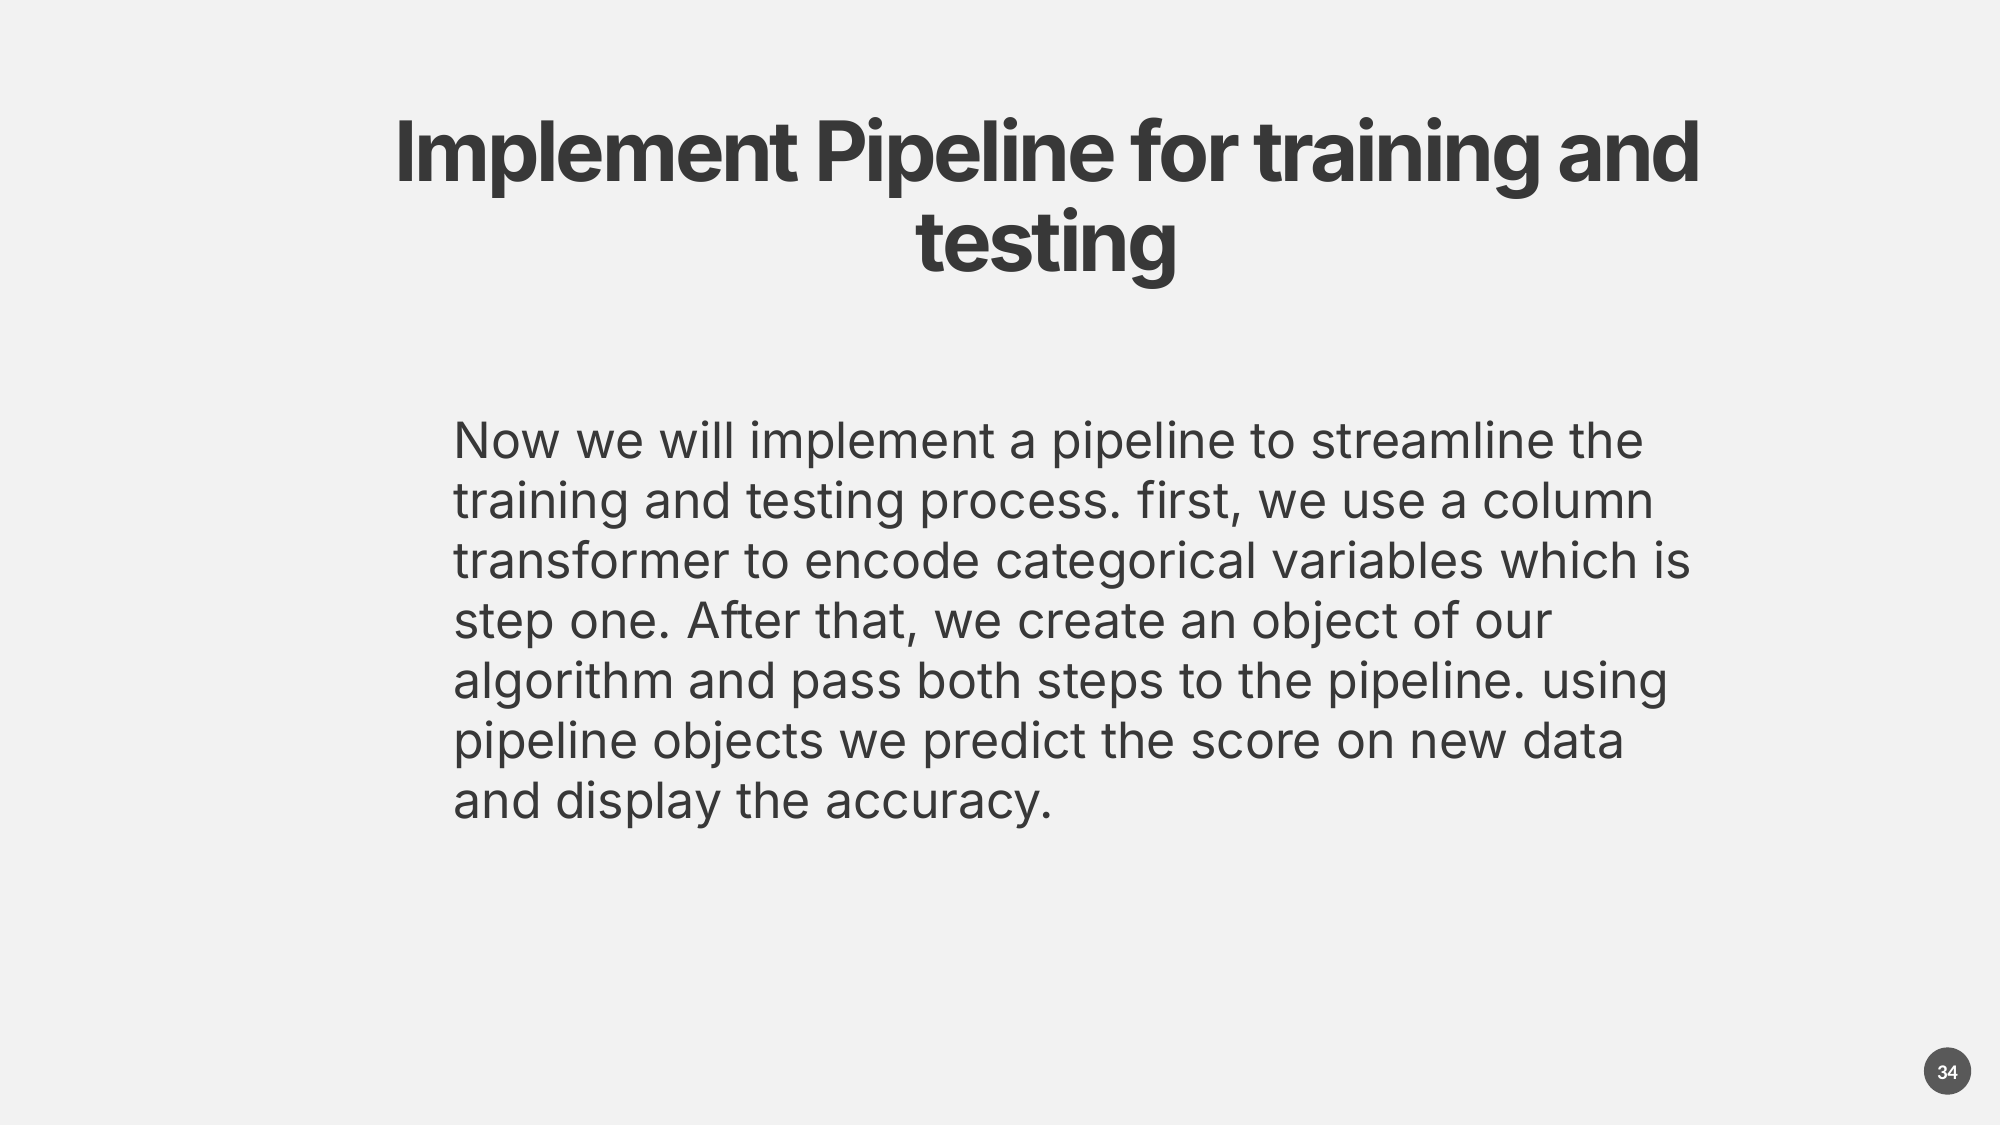

# Implement Pipeline for training and testing
Now we will implement a pipeline to streamline the training and testing process. first, we use a column transformer to encode categorical variables which is step one. After that, we create an object of our algorithm and pass both steps to the pipeline. using pipeline objects we predict the score on new data and display the accuracy.
34